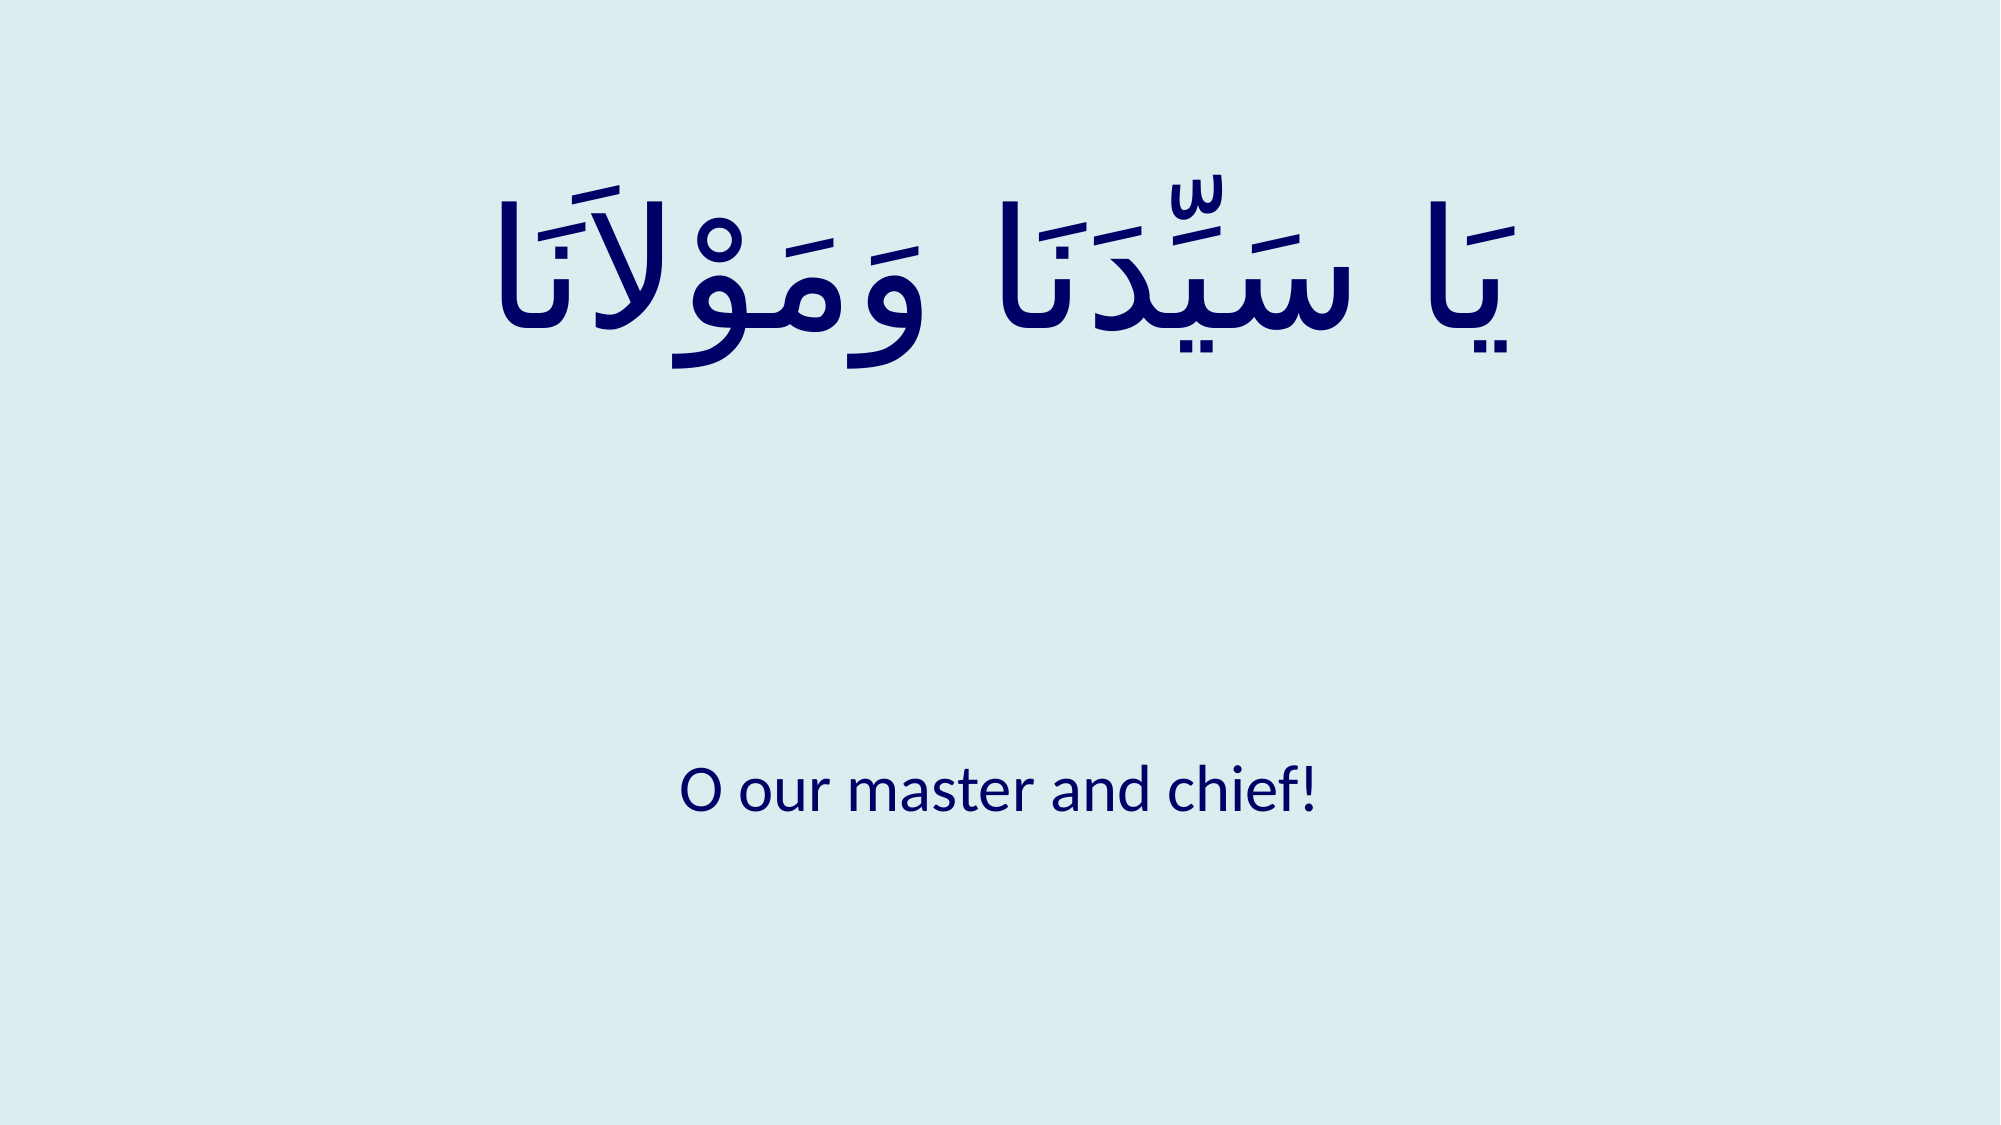

# يَا سَيِّدَنَا وَمَوْلاَنَا
O our master and chief!